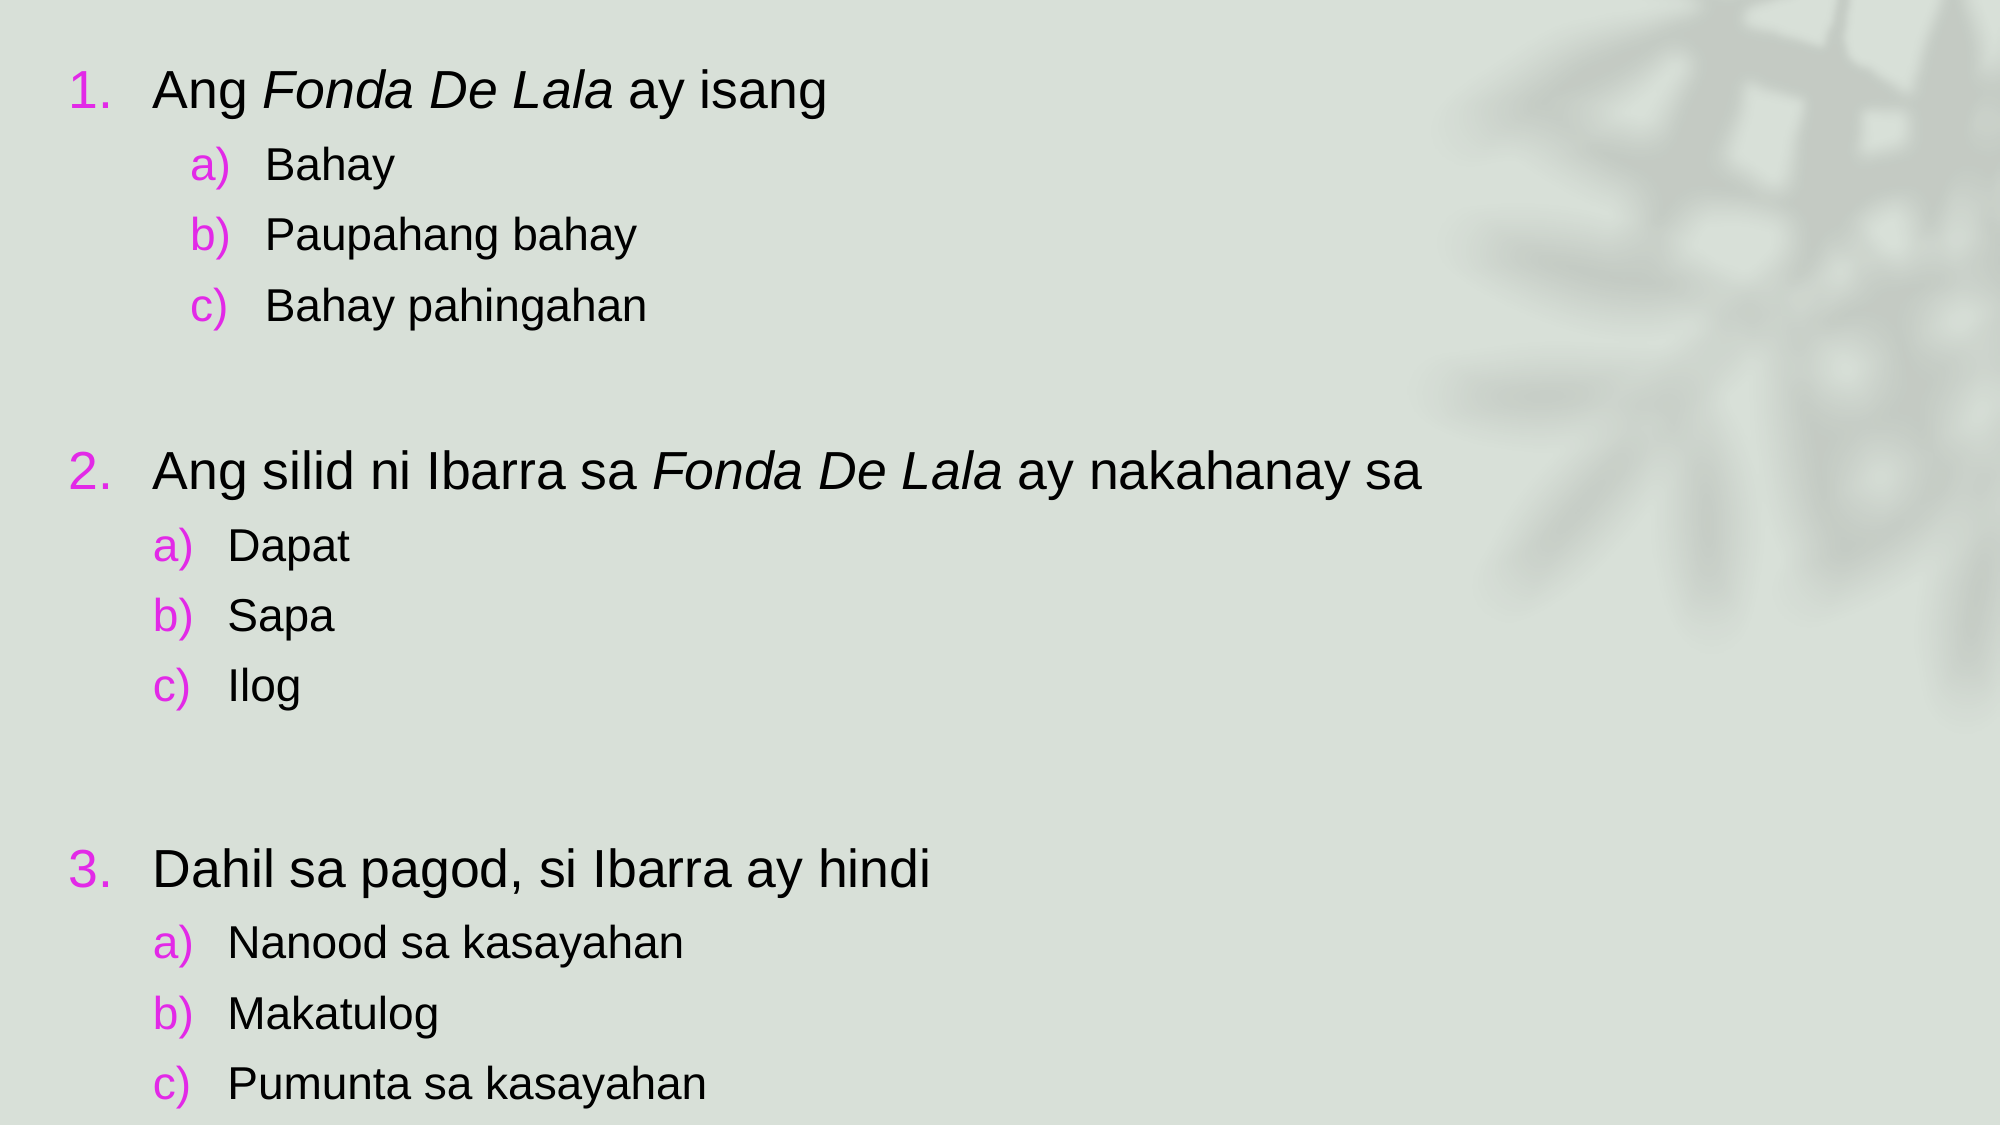

Ang Fonda De Lala ay isang
Bahay
Paupahang bahay
Bahay pahingahan

Ang silid ni Ibarra sa Fonda De Lala ay nakahanay sa
Dapat
Sapa
Ilog

Dahil sa pagod, si Ibarra ay hindi
Nanood sa kasayahan
Makatulog
Pumunta sa kasayahan

Sa Europa, lagi siya sa mga
Teatro
Sinehan
Kasayahan

Ang nakikita ni Ibarra habang nakatanaw sa kalawakan.
Ang ama
Ang ina
Maria Clara

Ang bigat ng mga pangyayari kay Ibarra ay dahil sa
Pagkamatay ng ama
Pagkatuklas ng dahilan ng pagkamatay ng ama
Pagkamatay ng mga bilanggo

Ang dilag na kaakit-akit at ilaw ng kasayahan.
Tiya Isabel
Maria Clara
Sinang

Ang paring maligayang-maligaya sa pakikipag-usap kay Maria Clara.
Padre Salvi
Padre Sibyla
Padre Damaso

Ang bahay paupahan ay tinatawag na
Bahay aliwan
Baay paupahan
Fonda De Lala

Nalulungkot si Ibarra sapagkat
Nag-iisip at nag-iisa
Nag-iisang matutulog
Hindi nakausap ng ama